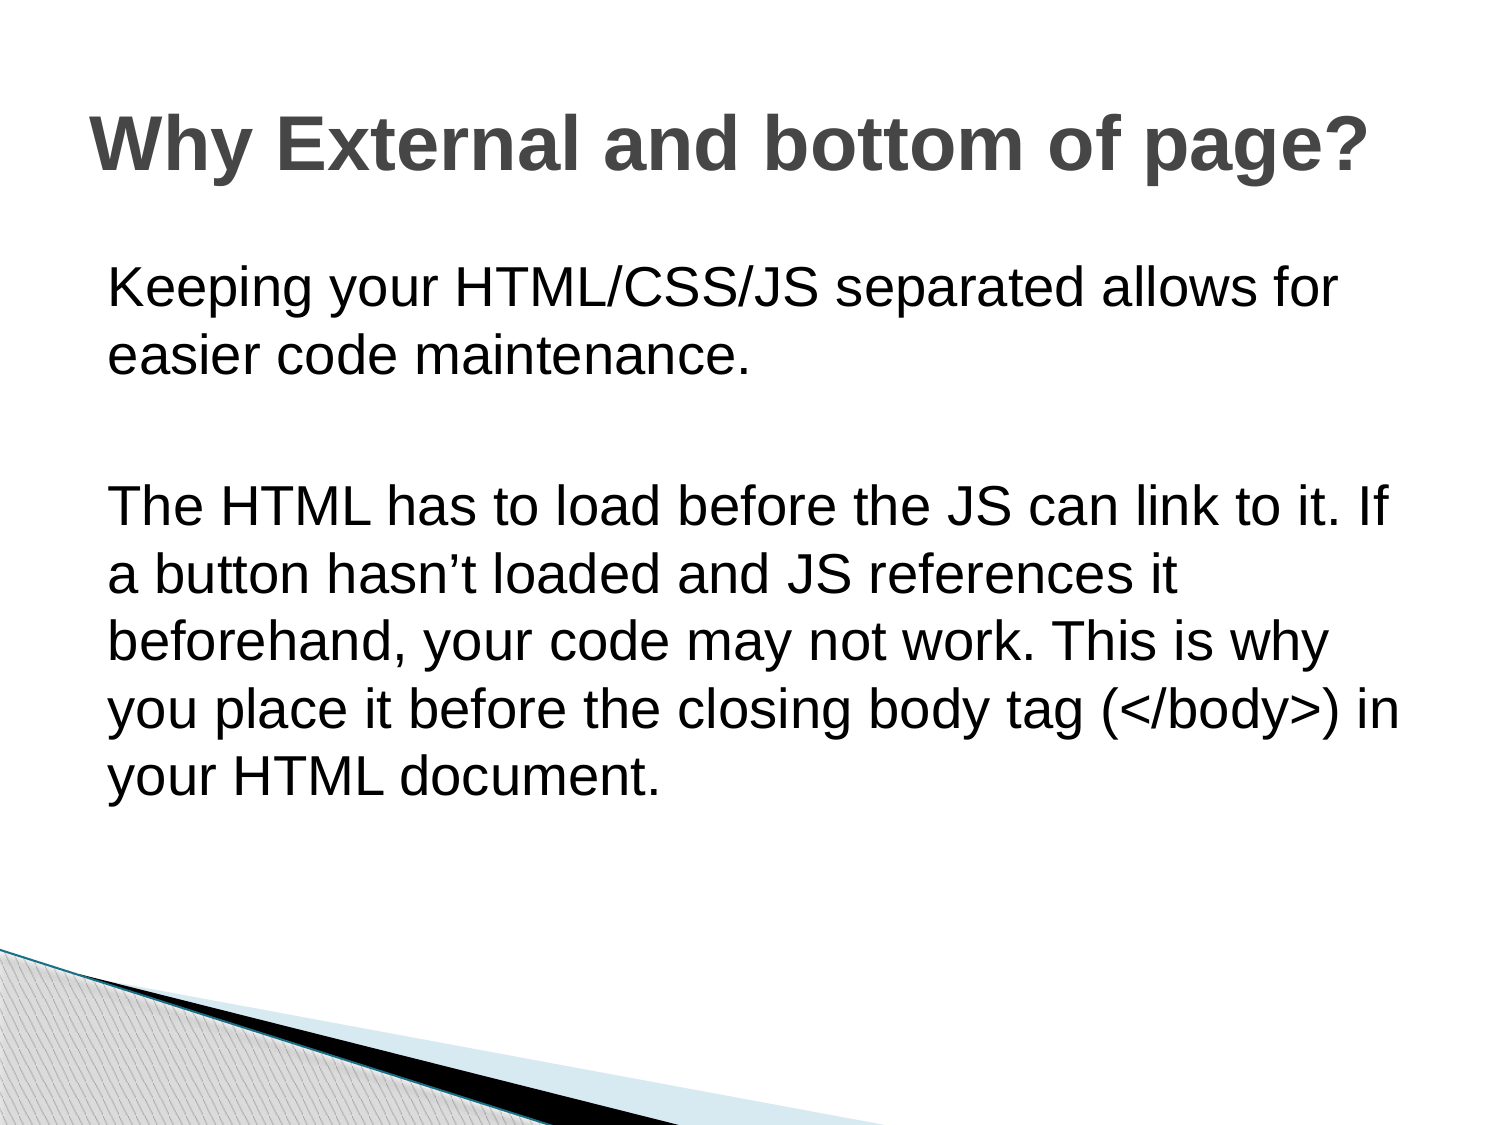

# Why External and bottom of page?
Keeping your HTML/CSS/JS separated allows for easier code maintenance.

The HTML has to load before the JS can link to it. If a button hasn’t loaded and JS references it beforehand, your code may not work. This is why you place it before the closing body tag (</body>) in your HTML document.